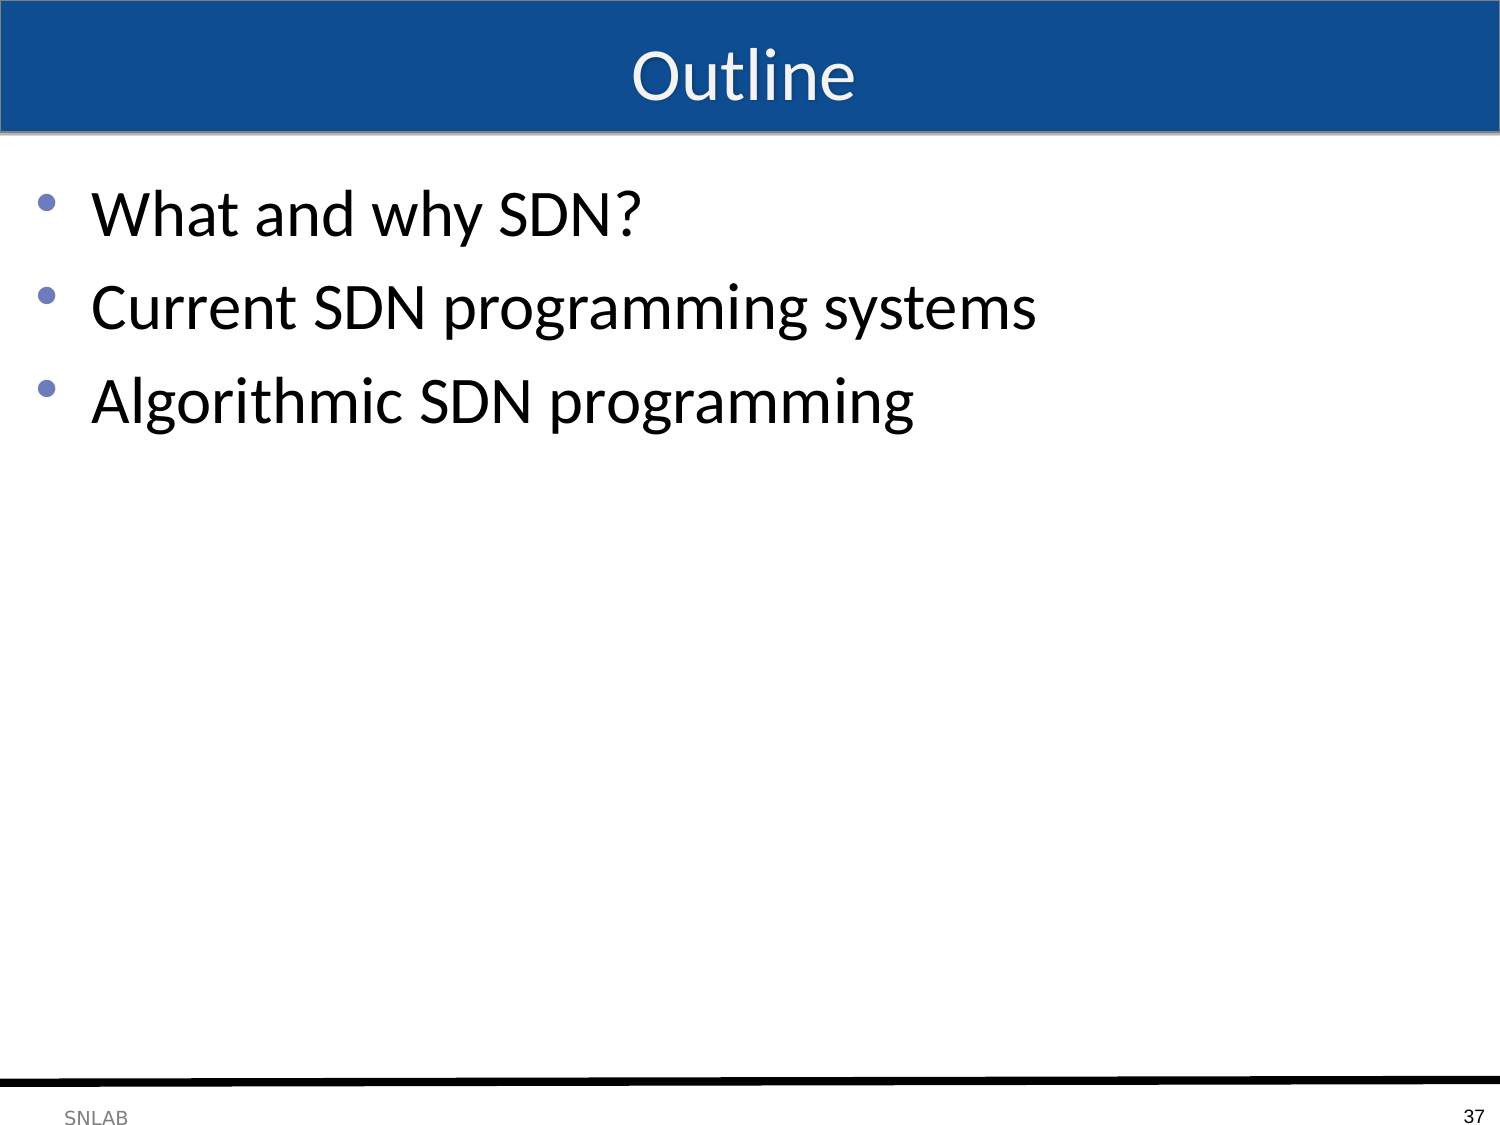

# Outline
What and why SDN?
Current SDN programming systems
Algorithmic SDN programming

37